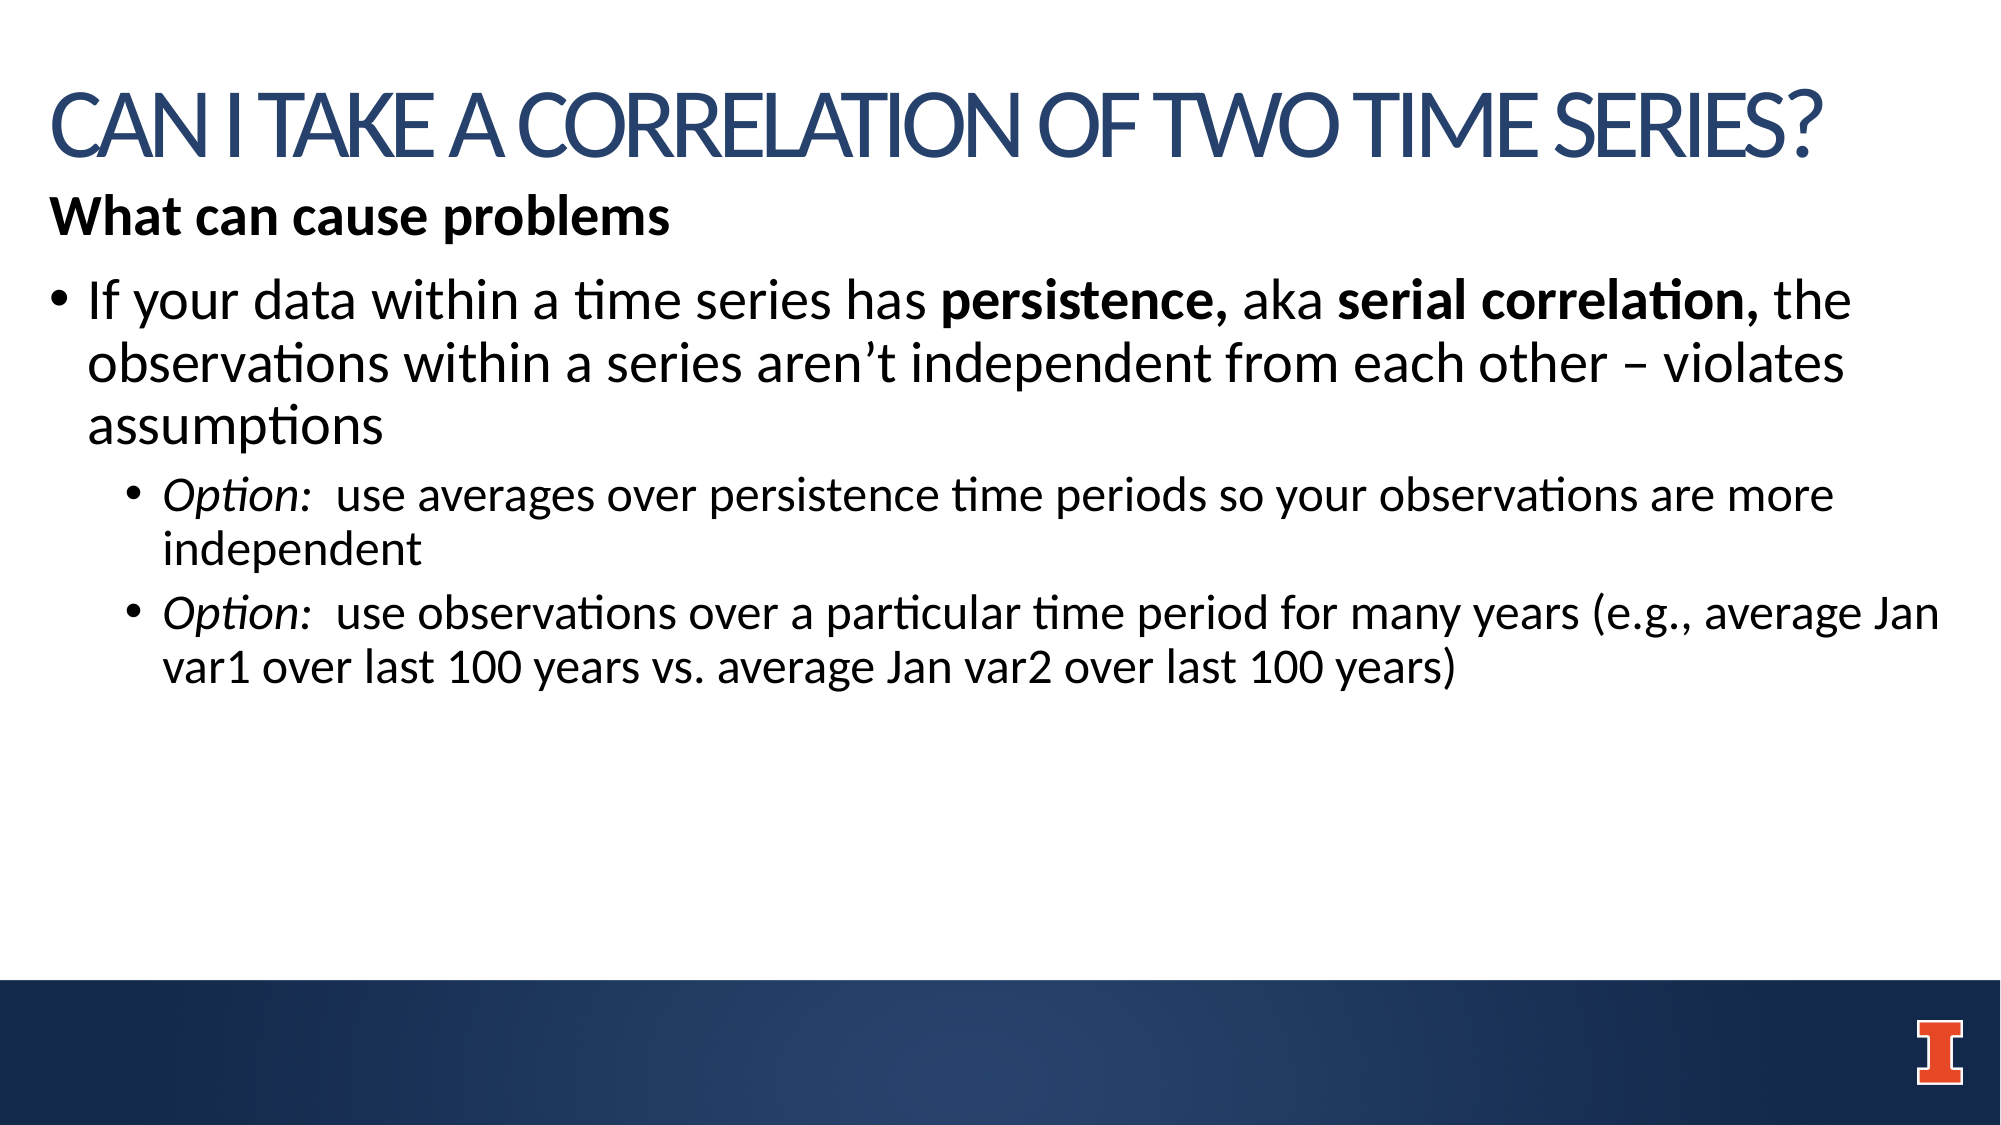

# CAN I TAKE A CORRELATION OF TWO TIME SERIES?
What can cause problems
If your data within a time series has persistence, aka serial correlation, the observations within a series aren’t independent from each other – violates assumptions
Option:  use averages over persistence time periods so your observations are more independent
Option:  use observations over a particular time period for many years (e.g., average Jan var1 over last 100 years vs. average Jan var2 over last 100 years)